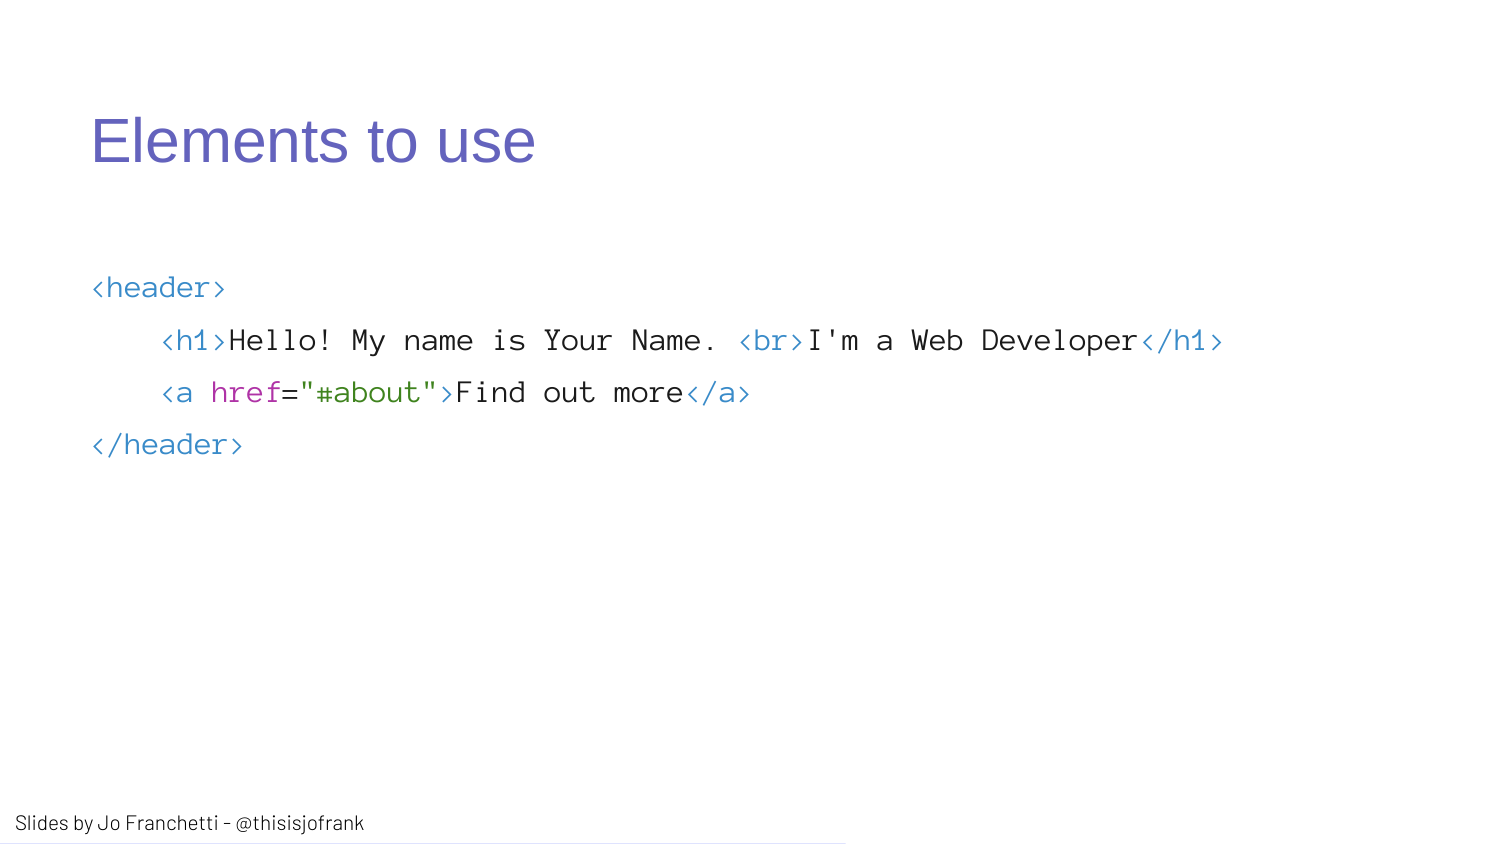

# Elements to use

<header>
    <h1>Hello! My name is Your Name. <br>I'm a Web Developer</h1>
    <a href="#about">Find out more</a>
</header>